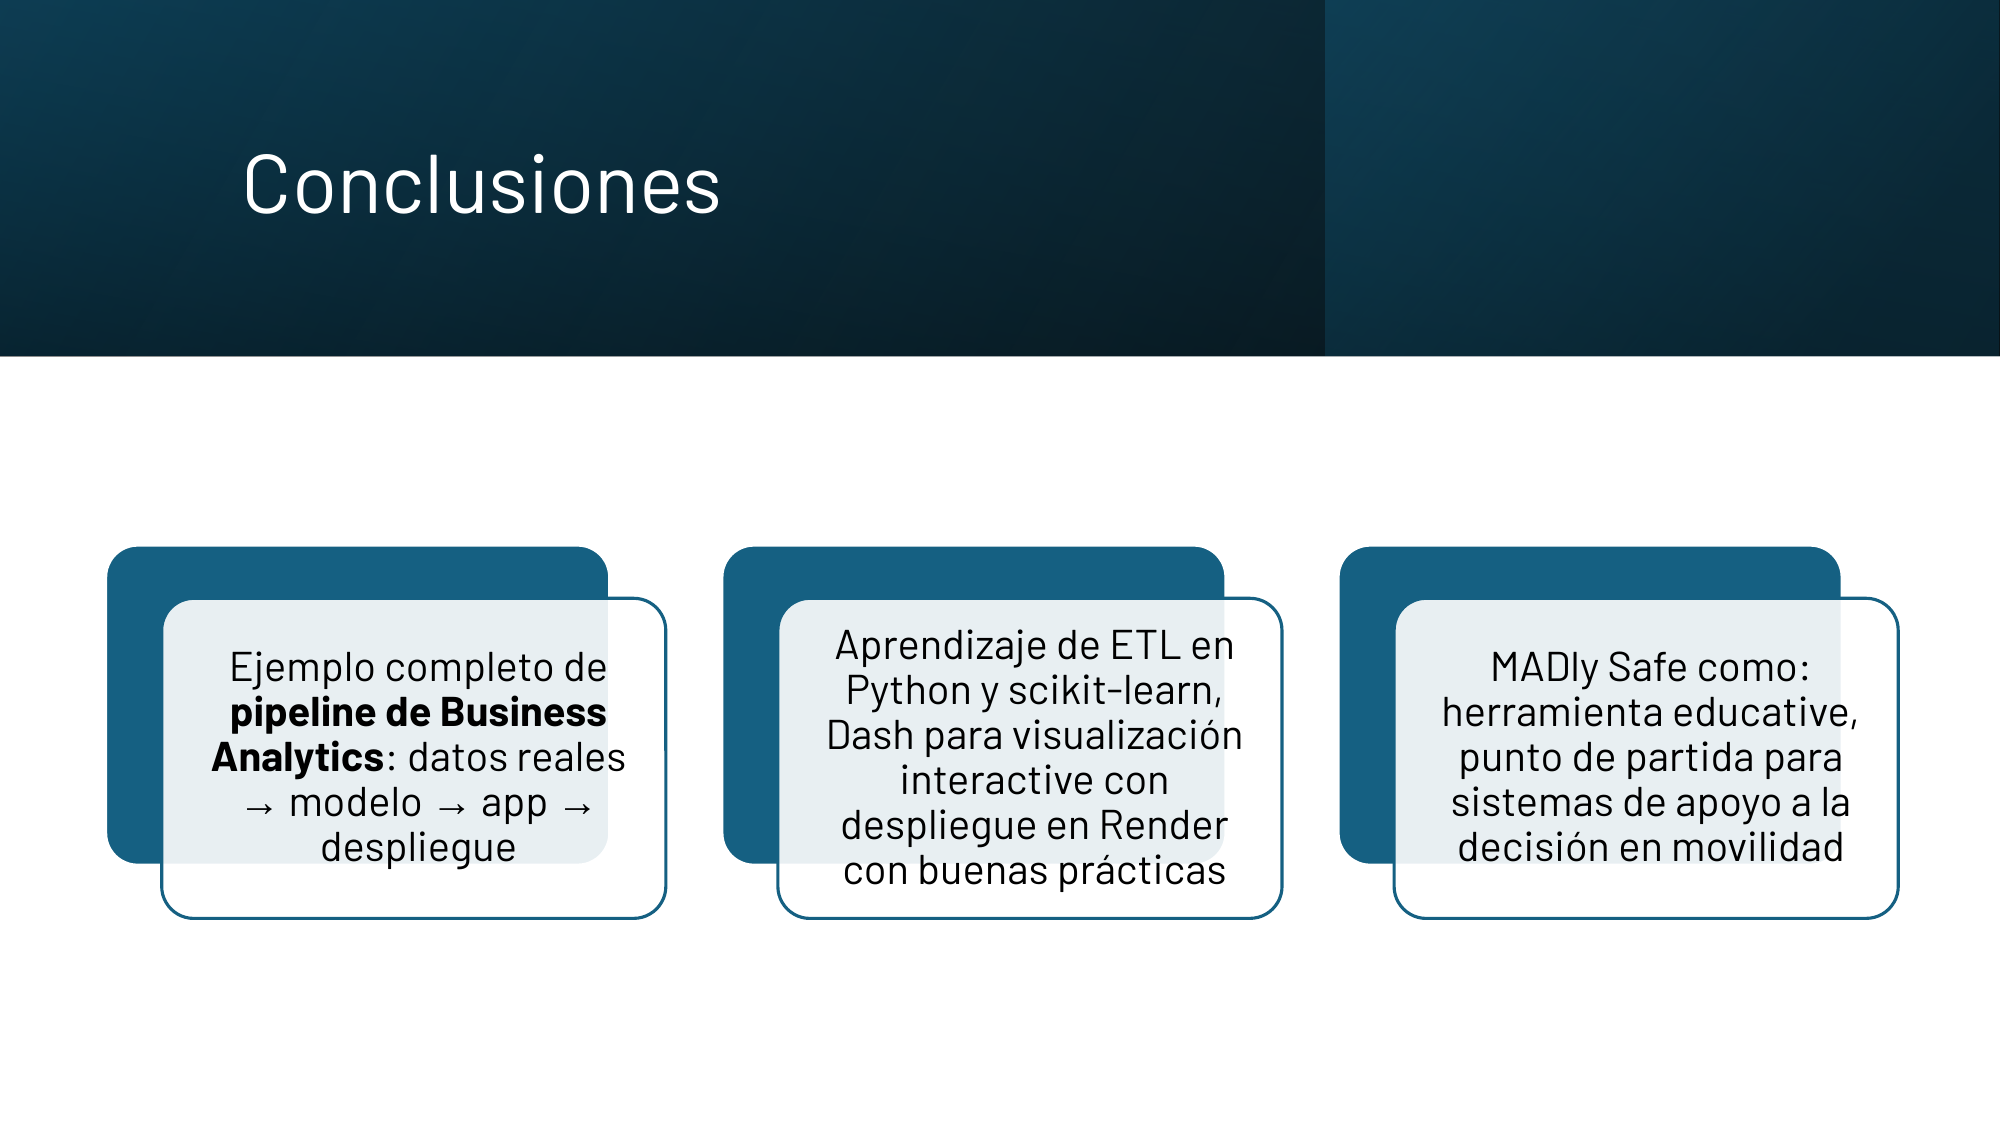

# Conclusiones
Ejemplo completo de pipeline de Business Analytics: datos reales → modelo → app → despliegue
Aprendizaje de ETL en Python y scikit-learn, Dash para visualización interactive con despliegue en Render con buenas prácticas
MADly Safe como: herramienta educative, punto de partida para sistemas de apoyo a la decisión en movilidad